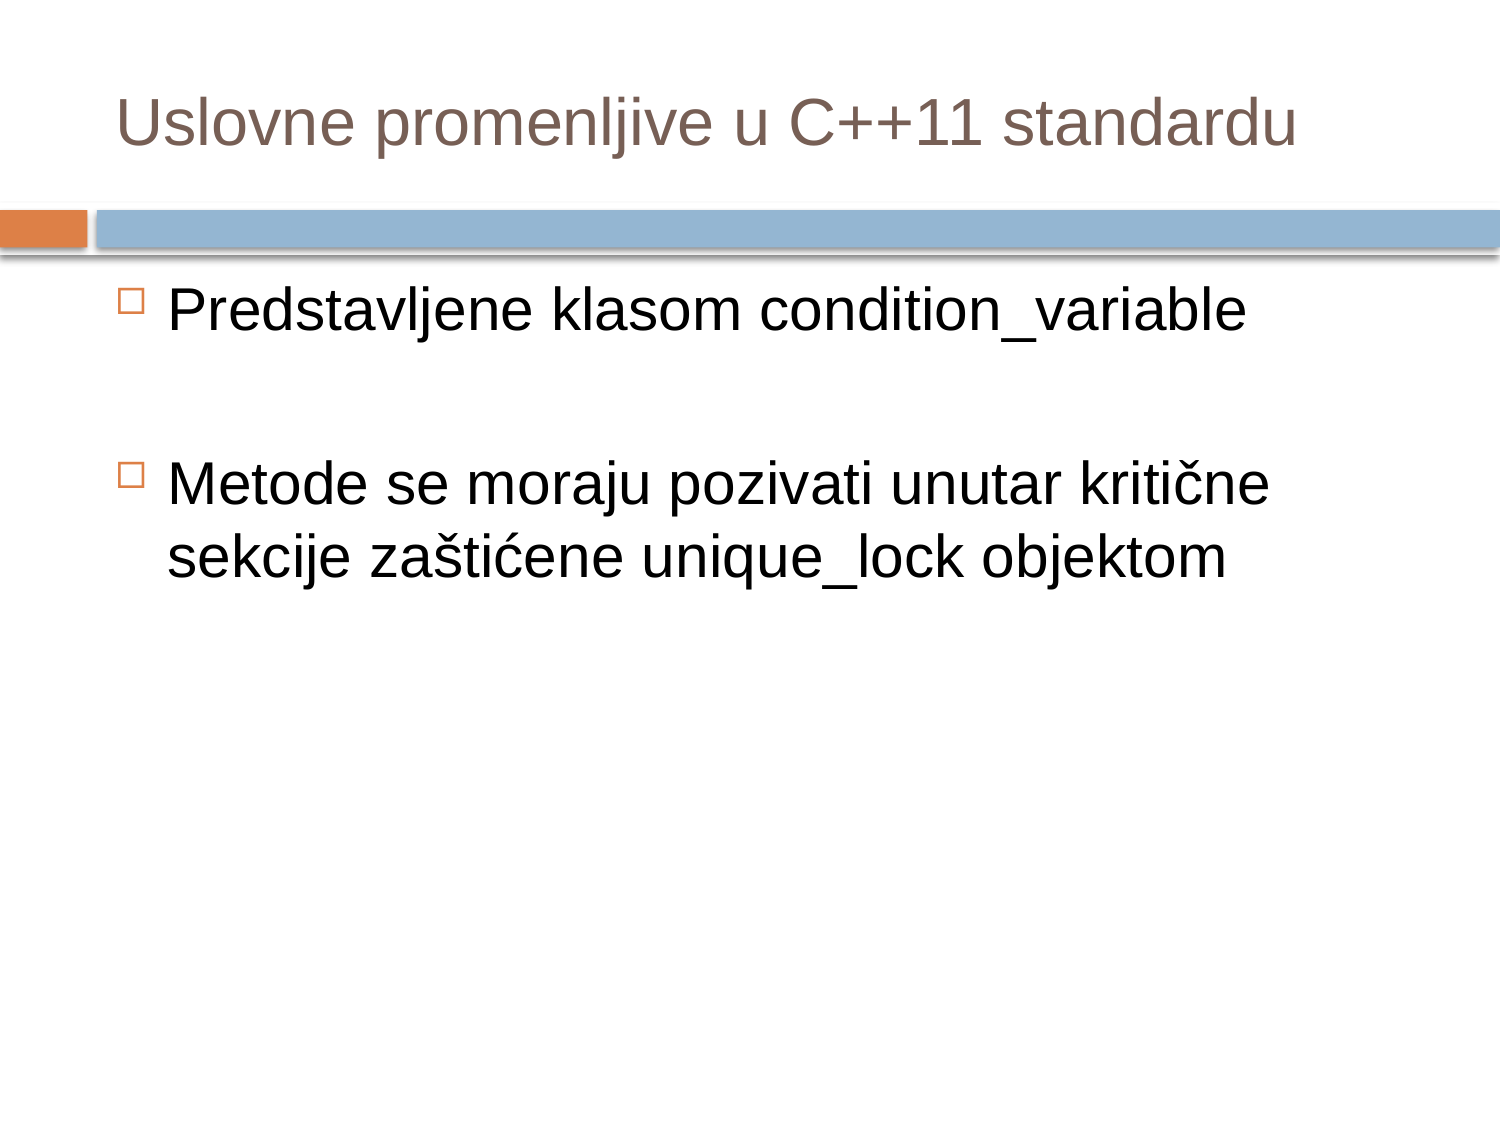

# Uslovne promenljive u C++11 standardu
Predstavljene klasom condition_variable

Metode se moraju pozivati unutar kritične sekcije zaštićene unique_lock objektom